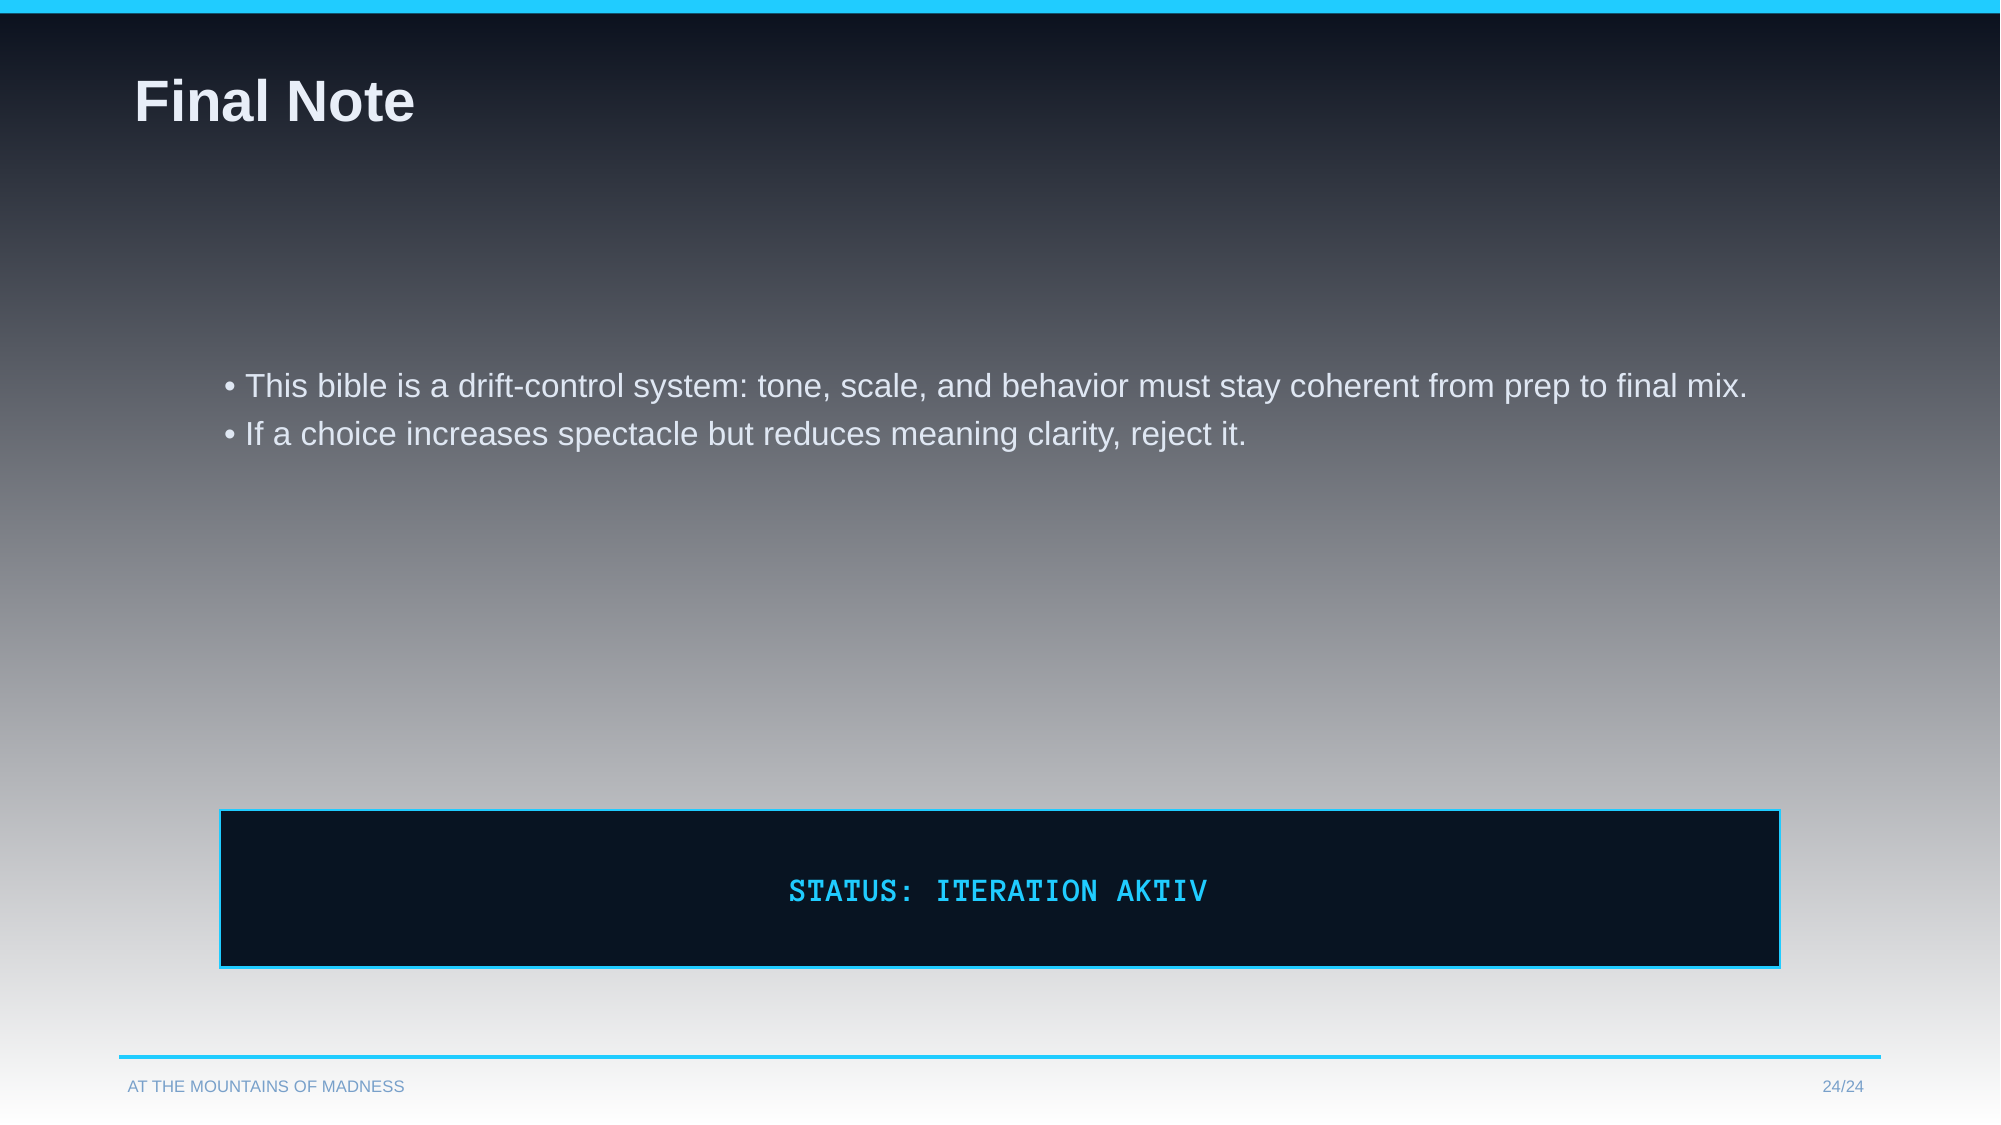

Final Note
• This bible is a drift-control system: tone, scale, and behavior must stay coherent from prep to final mix.
• If a choice increases spectacle but reduces meaning clarity, reject it.

STATUS: ITERATION AKTIV

AT THE MOUNTAINS OF MADNESS
24/24